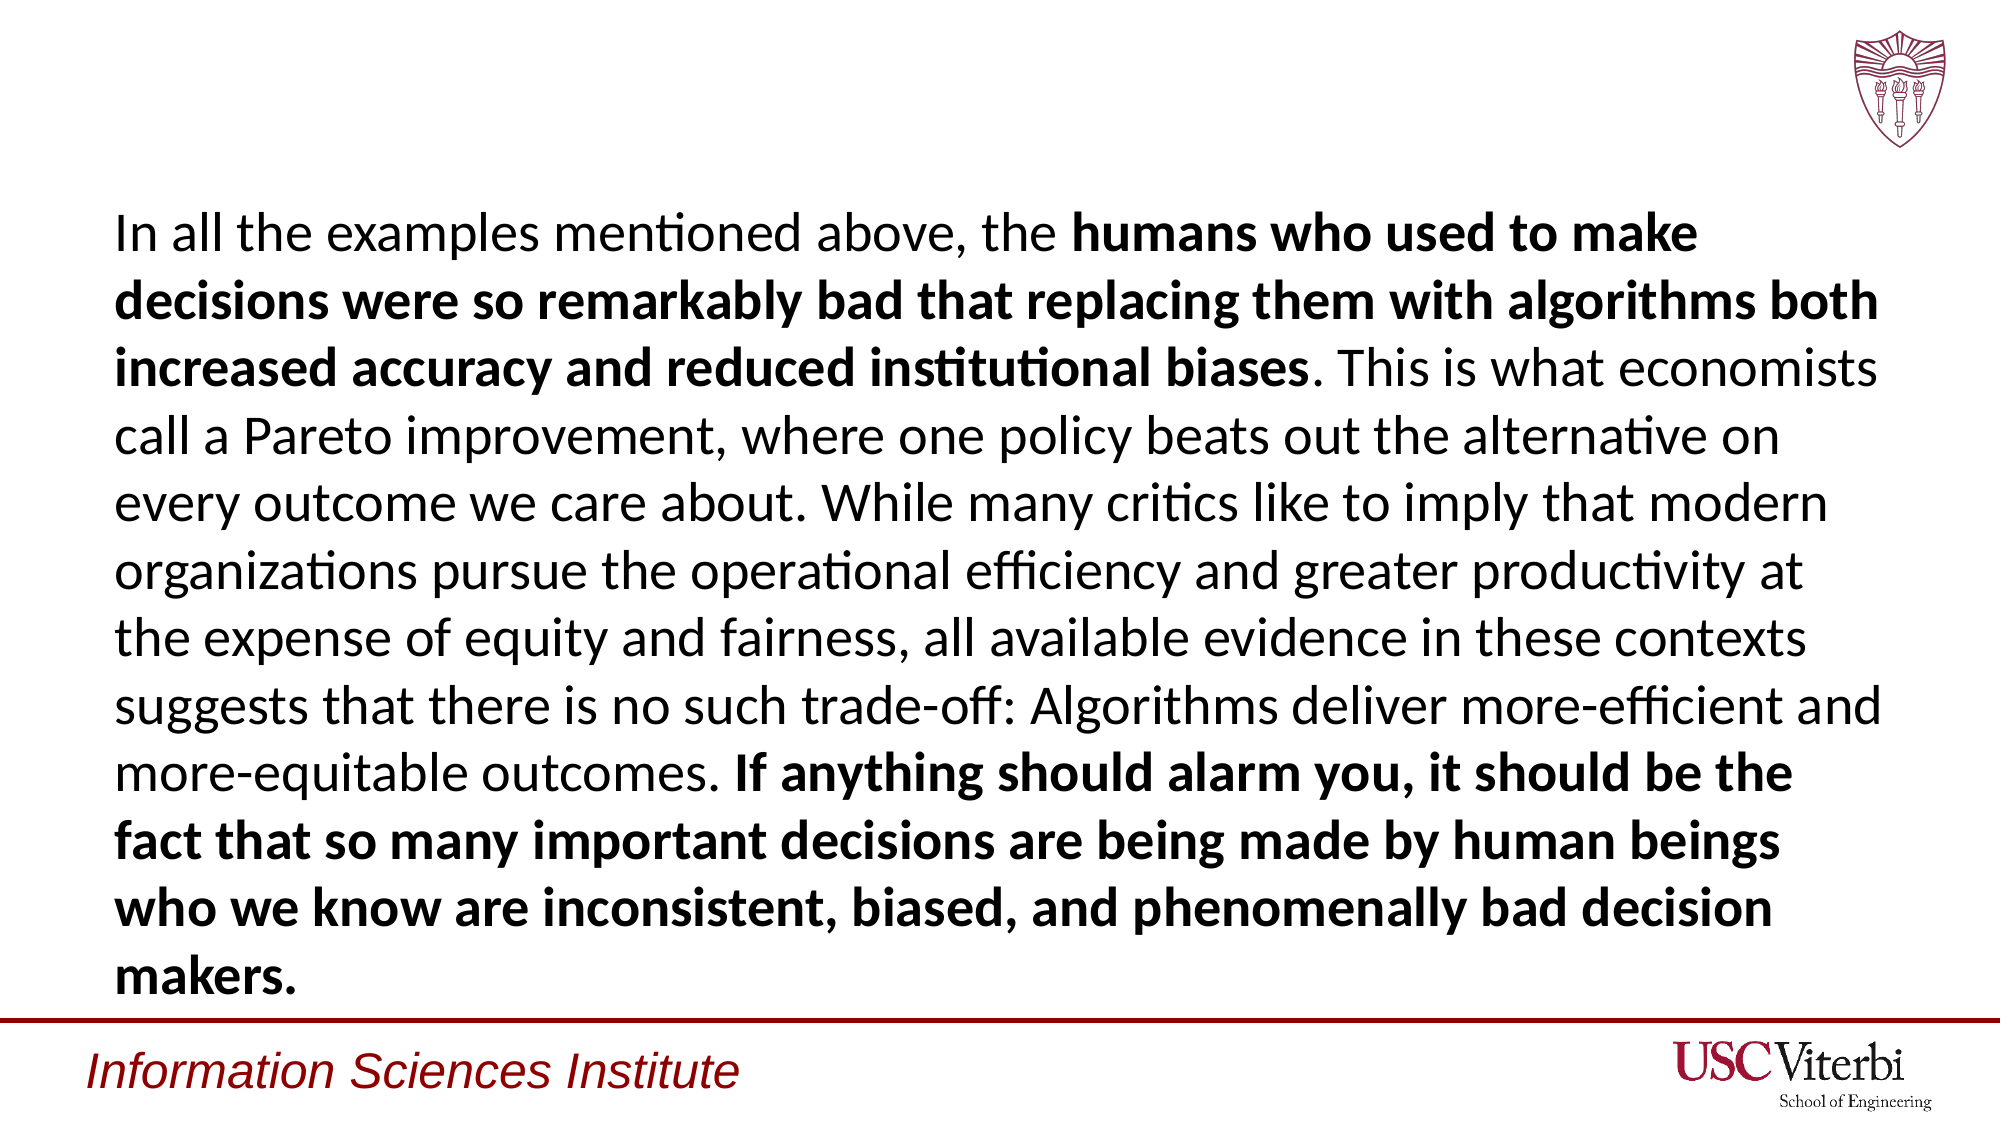

#
In all the examples mentioned above, the humans who used to make decisions were so remarkably bad that replacing them with algorithms both increased accuracy and reduced institutional biases. This is what economists call a Pareto improvement, where one policy beats out the alternative on every outcome we care about. While many critics like to imply that modern organizations pursue the operational efficiency and greater productivity at the expense of equity and fairness, all available evidence in these contexts suggests that there is no such trade-off: Algorithms deliver more-efficient and more-equitable outcomes. If anything should alarm you, it should be the fact that so many important decisions are being made by human beings who we know are inconsistent, biased, and phenomenally bad decision makers.